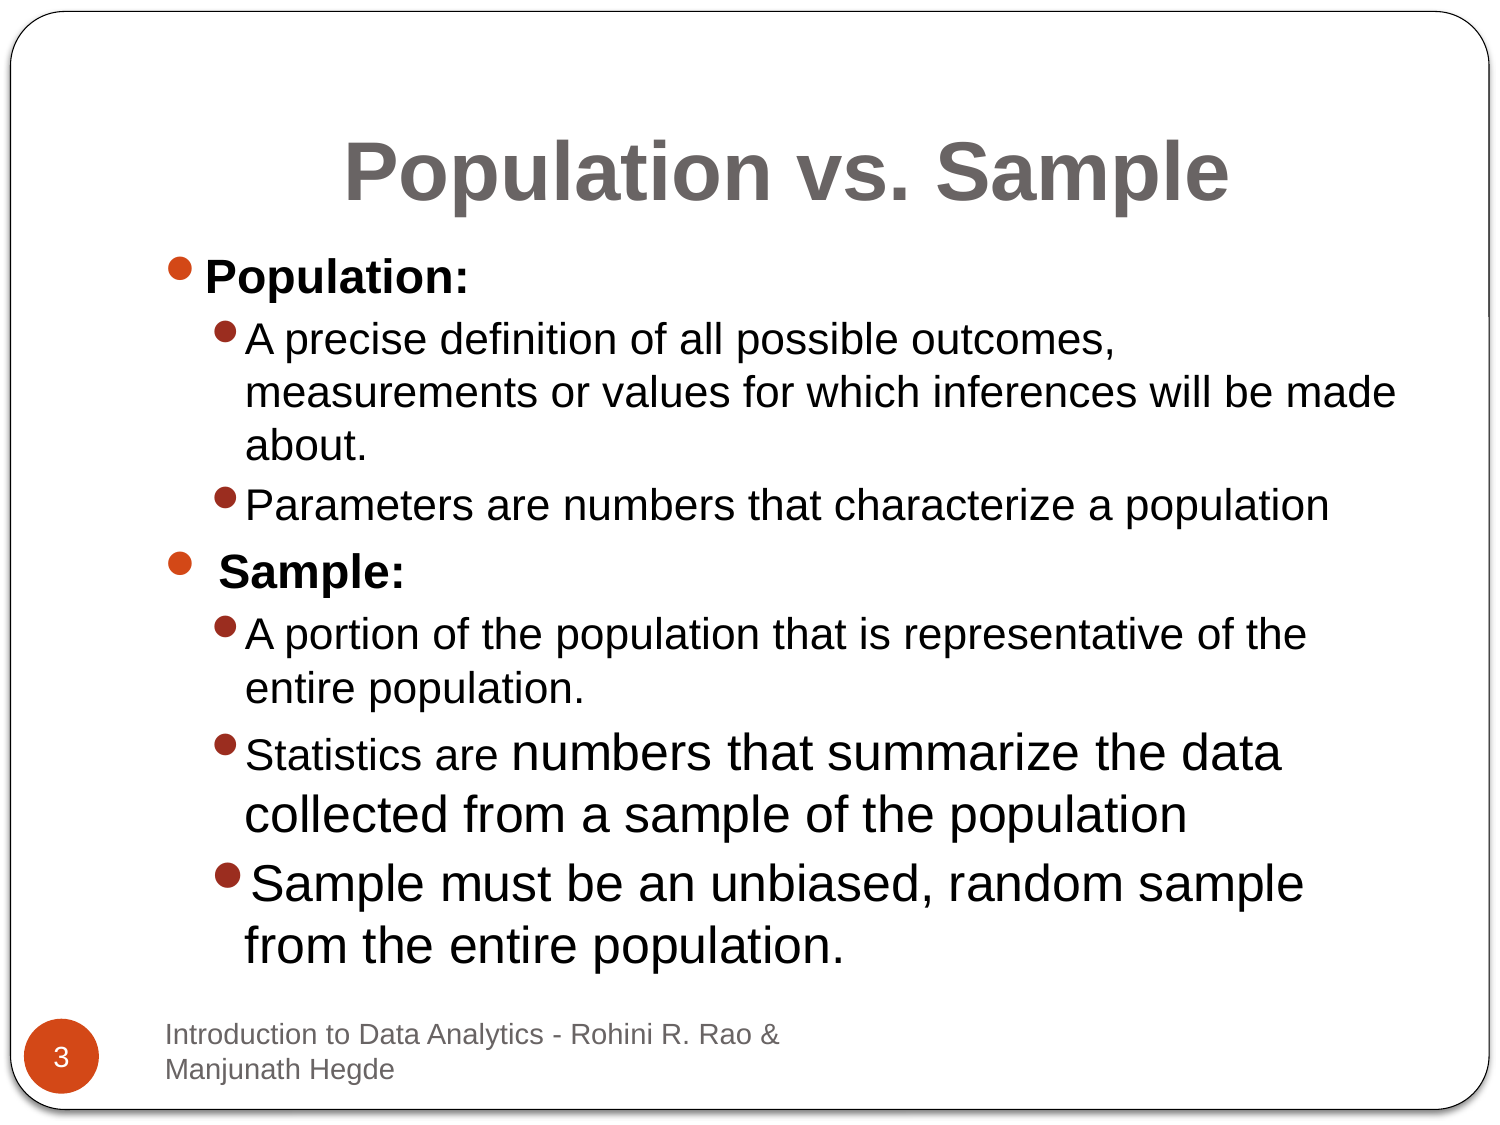

# Population vs. Sample
Population:
A precise definition of all possible outcomes, measurements or values for which inferences will be made about.
Parameters are numbers that characterize a population
 Sample:
A portion of the population that is representative of the entire population.
Statistics are numbers that summarize the data collected from a sample of the population
Sample must be an unbiased, random sample from the entire population.

Introduction to Data Analytics - Rohini R. Rao & Manjunath Hegde
3